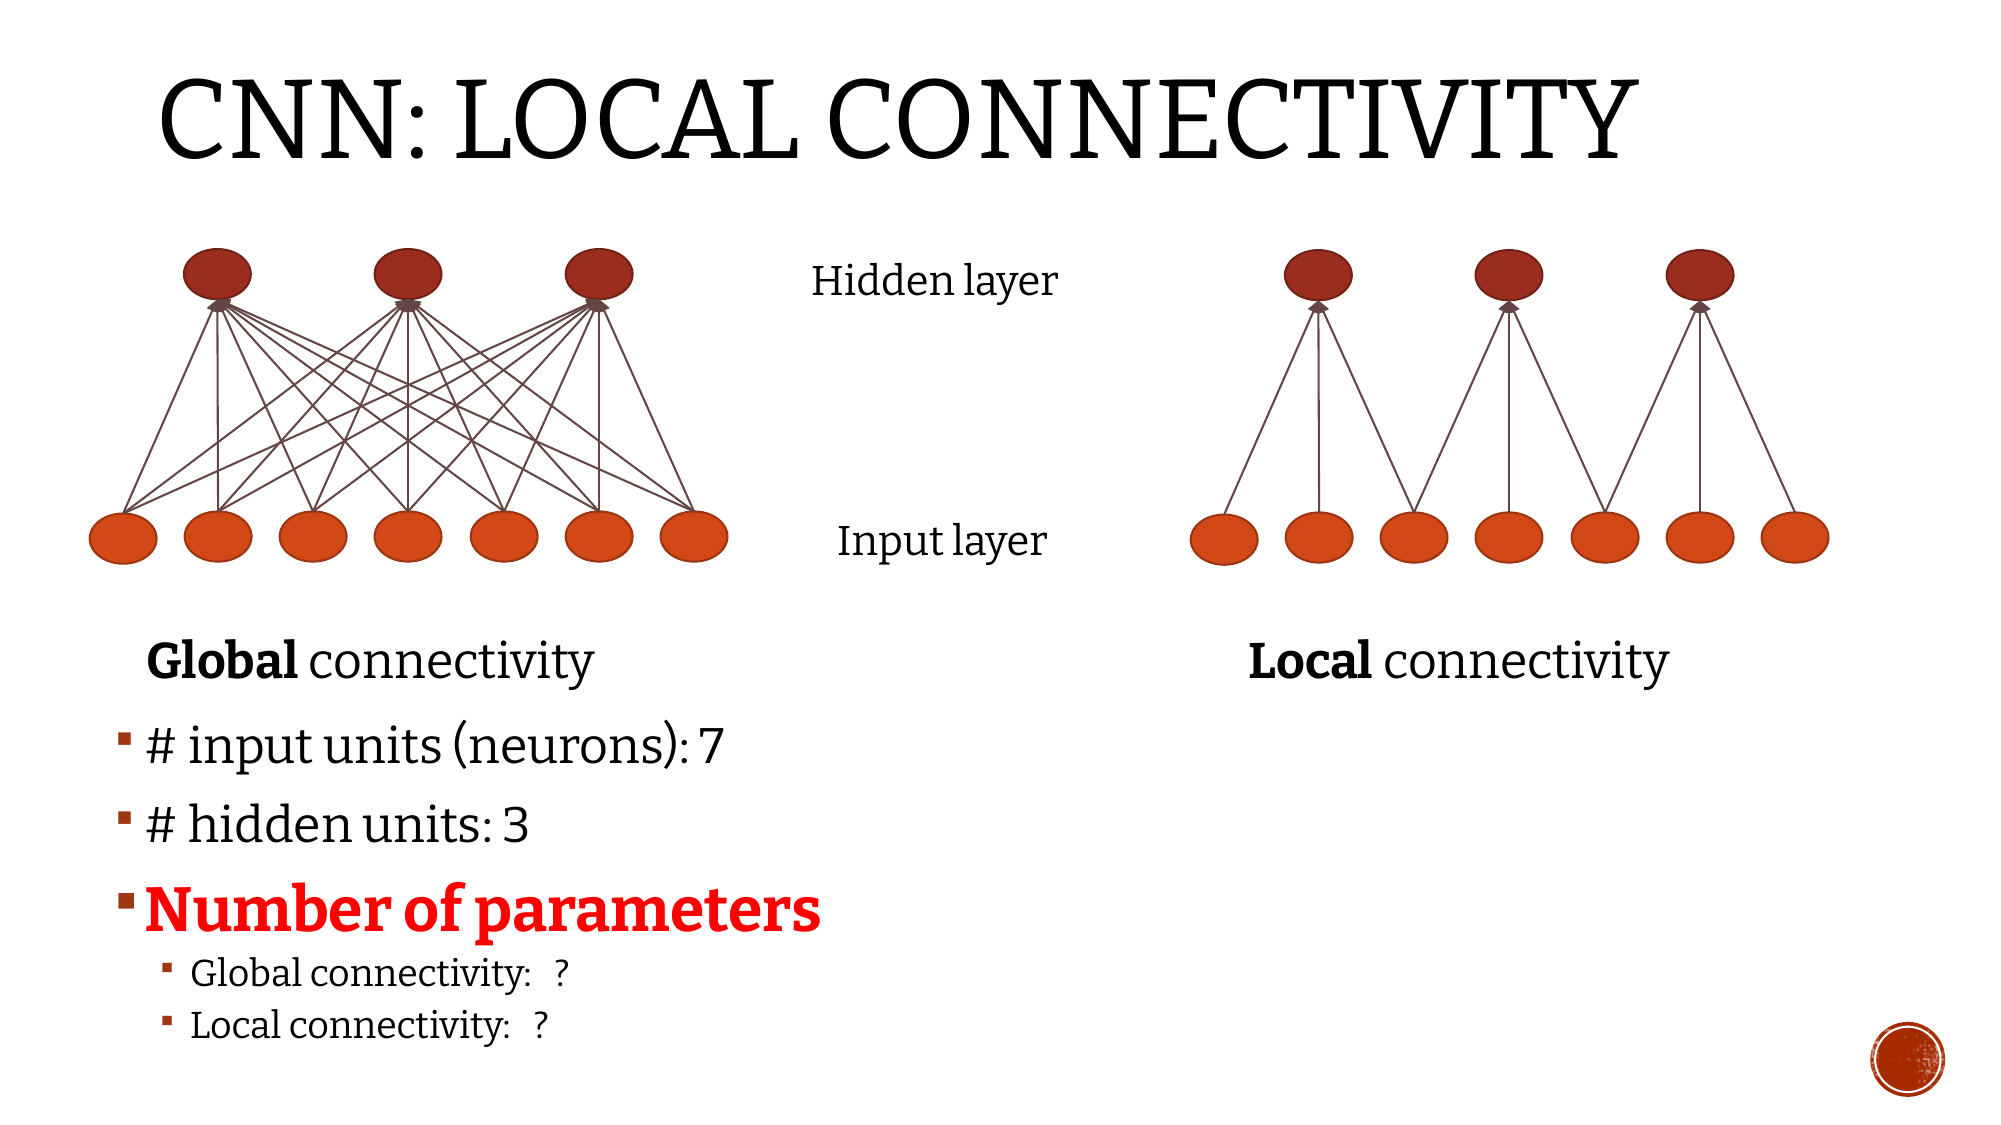

# CNN: Local Connectivity
Hidden layer

Input layer

Local connectivity
Global connectivity
# input units (neurons): 7
# hidden units: 3
Number of parameters
Global connectivity:   ?
Local connectivity:   ?